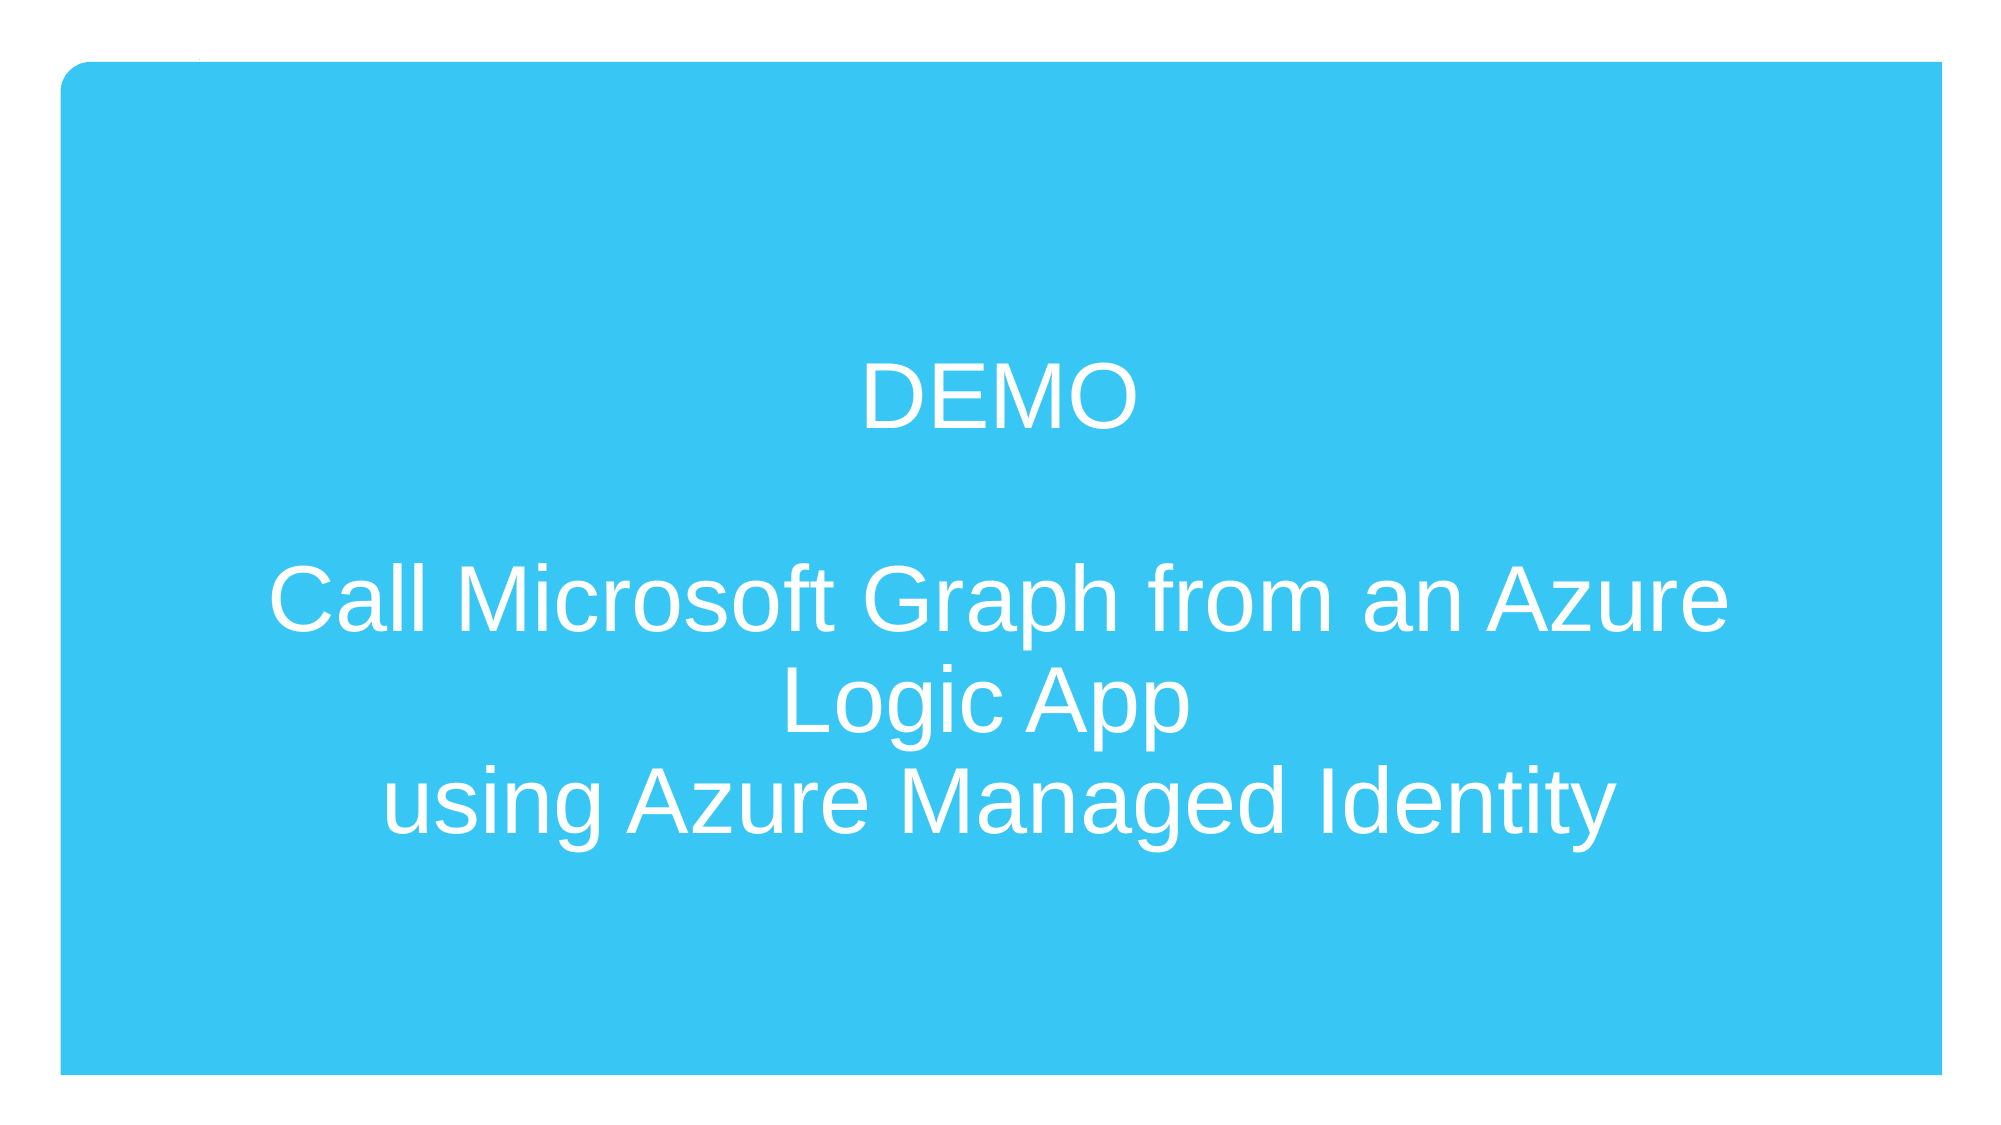

# DEMO Call Microsoft Graph from an Azure Logic App using Azure Managed Identity